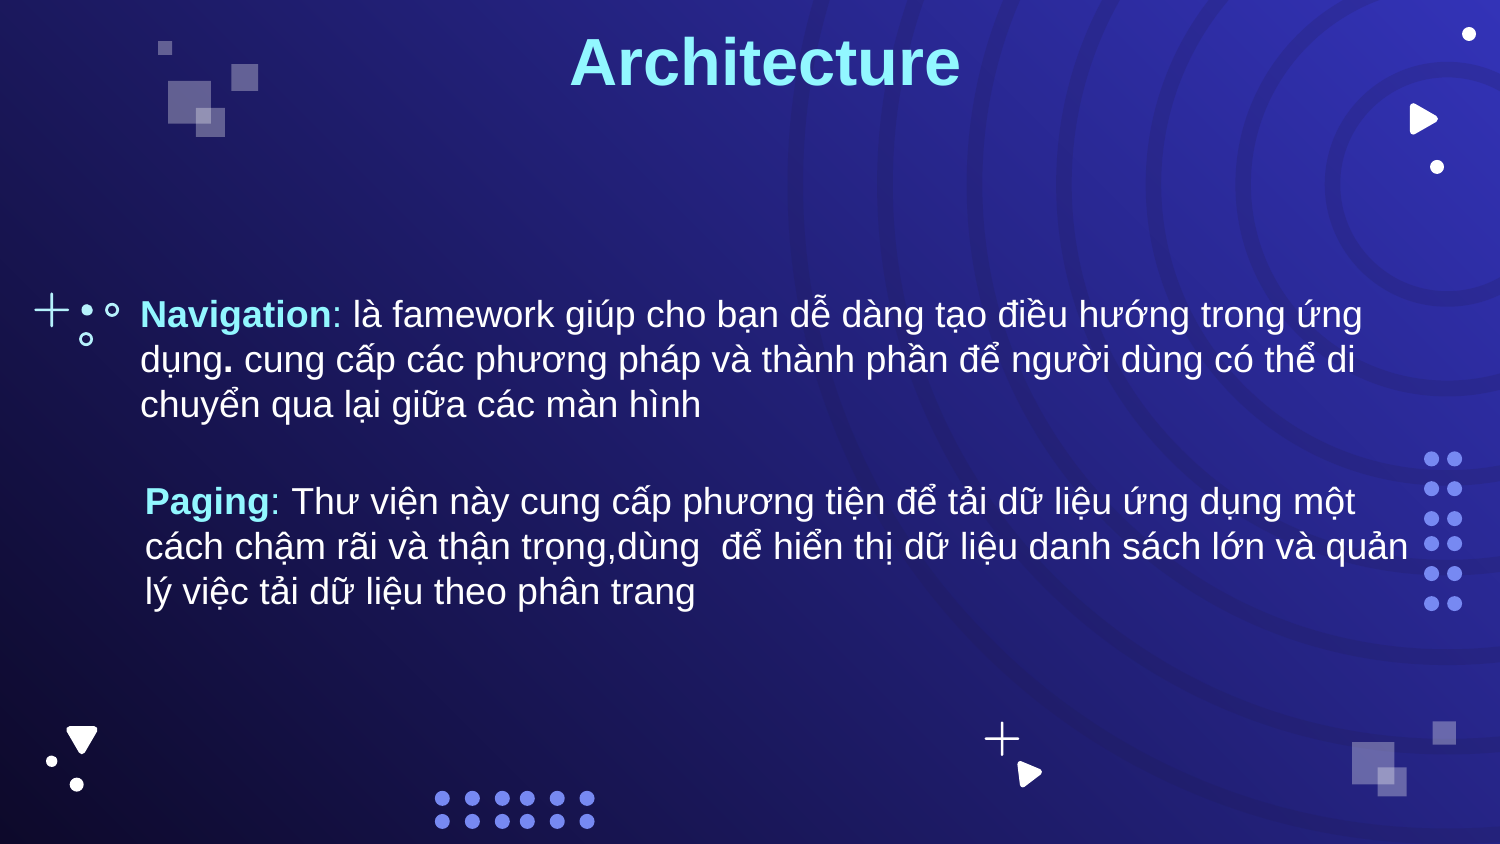

Architecture
Navigation: là famework giúp cho bạn dễ dàng tạo điều hướng trong ứng dụng. cung cấp các phương pháp và thành phần để người dùng có thể di chuyển qua lại giữa các màn hình
Paging: Thư viện này cung cấp phương tiện để tải dữ liệu ứng dụng một cách chậm rãi và thận trọng,dùng  để hiển thị dữ liệu danh sách lớn và quản lý việc tải dữ liệu theo phân trang